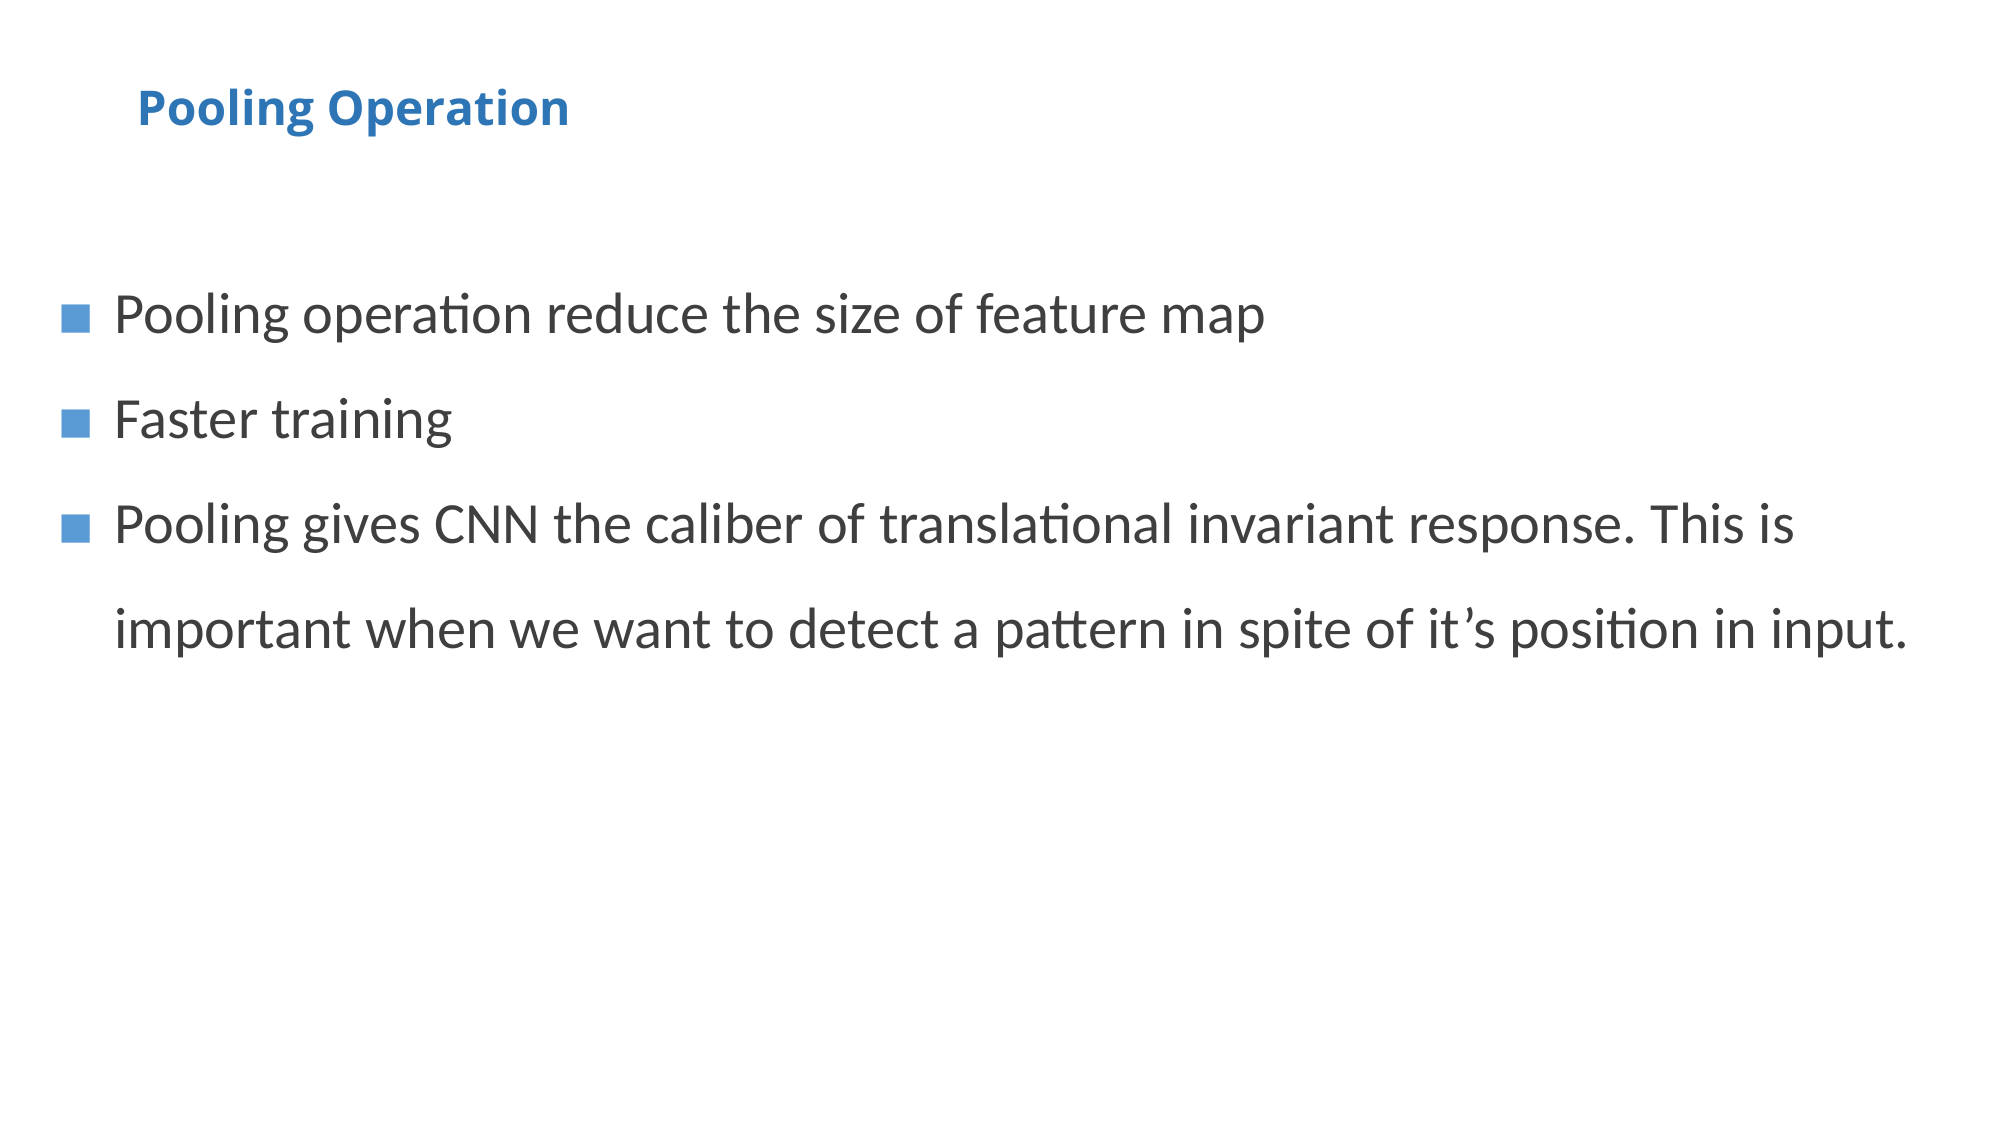

# Pooling Operation
Pooling operation reduce the size of feature map
Faster training
Pooling gives CNN the caliber of translational invariant response. This is important when we want to detect a pattern in spite of it’s position in input.